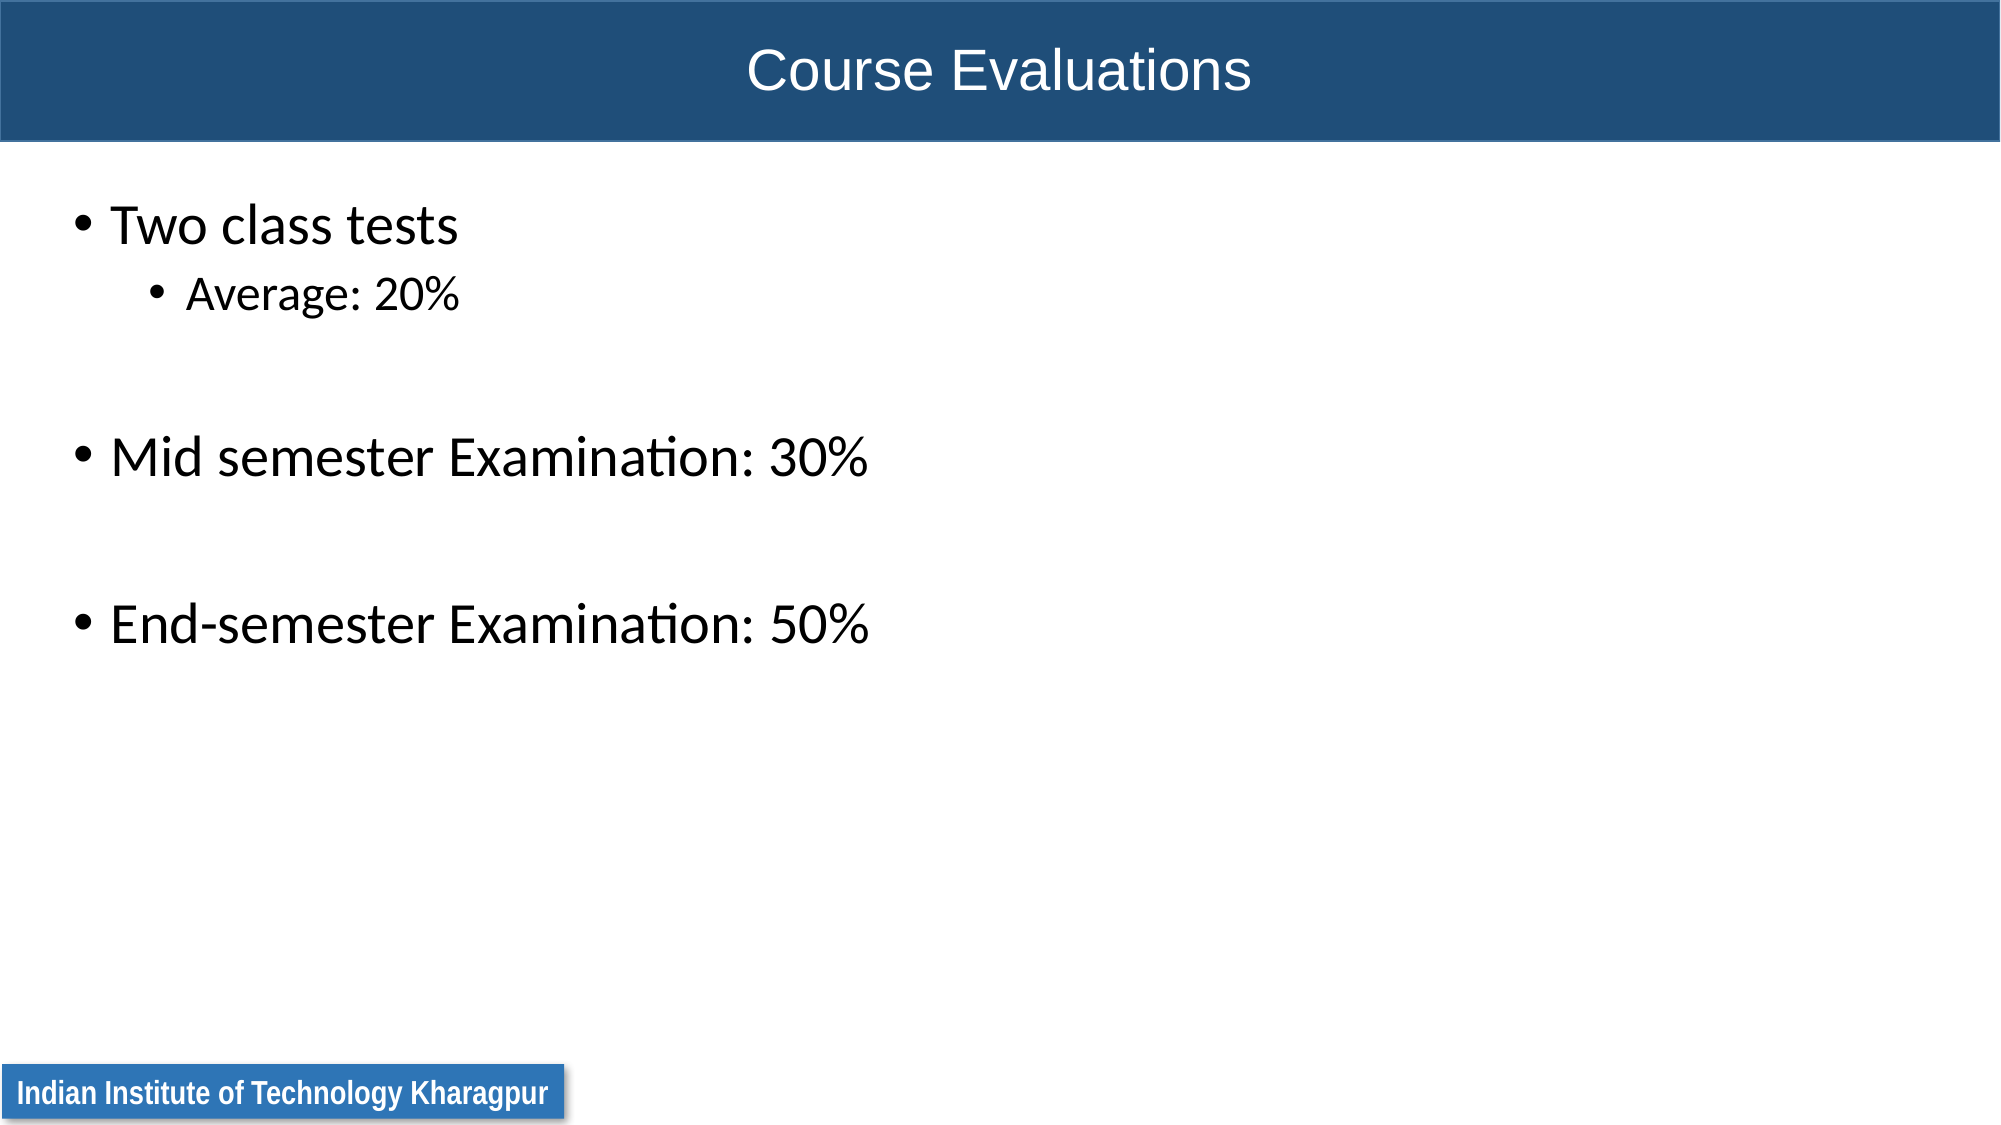

# Course Evaluations
Two class tests
Average: 20%

Mid semester Examination: 30%

End-semester Examination: 50%